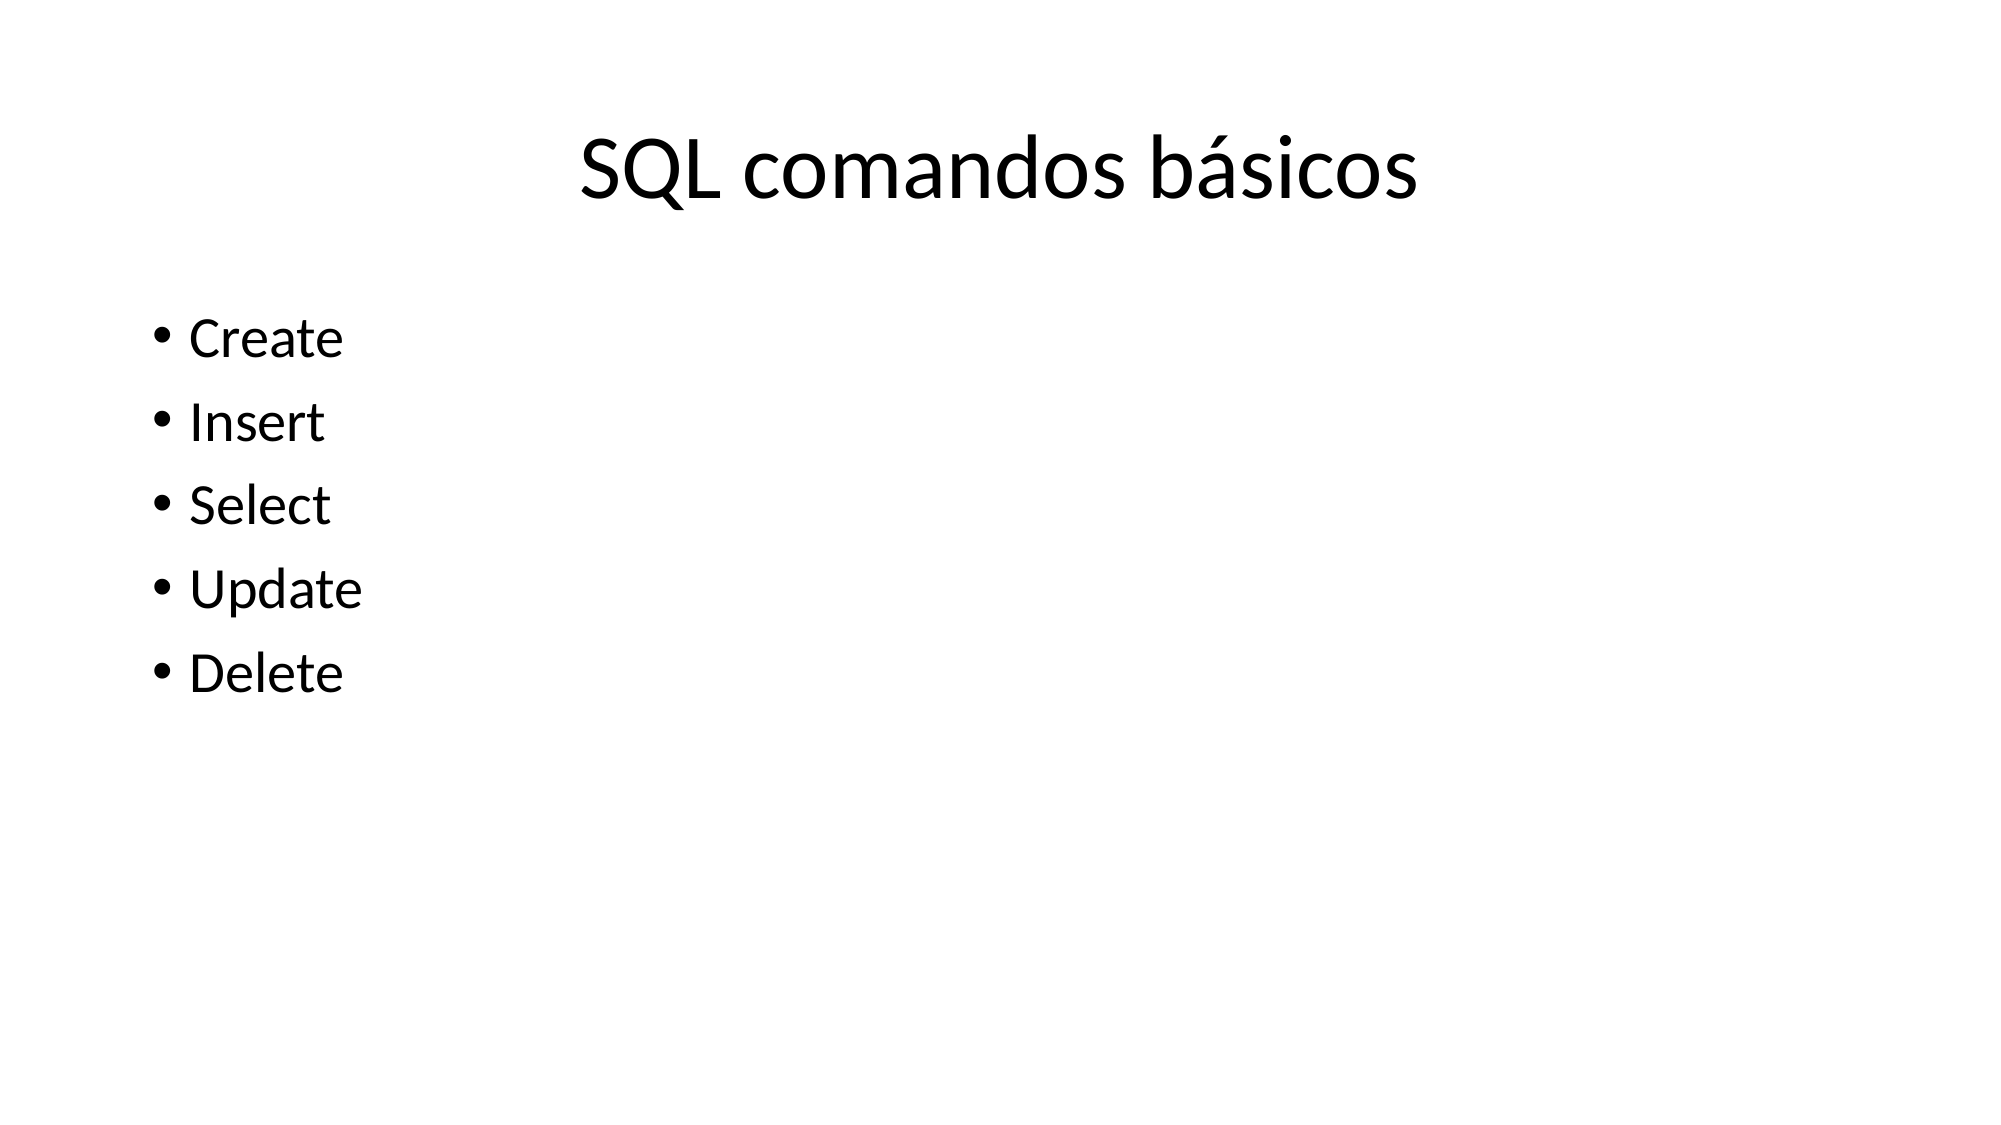

# SQL comandos básicos
Create
Insert
Select
Update
Delete